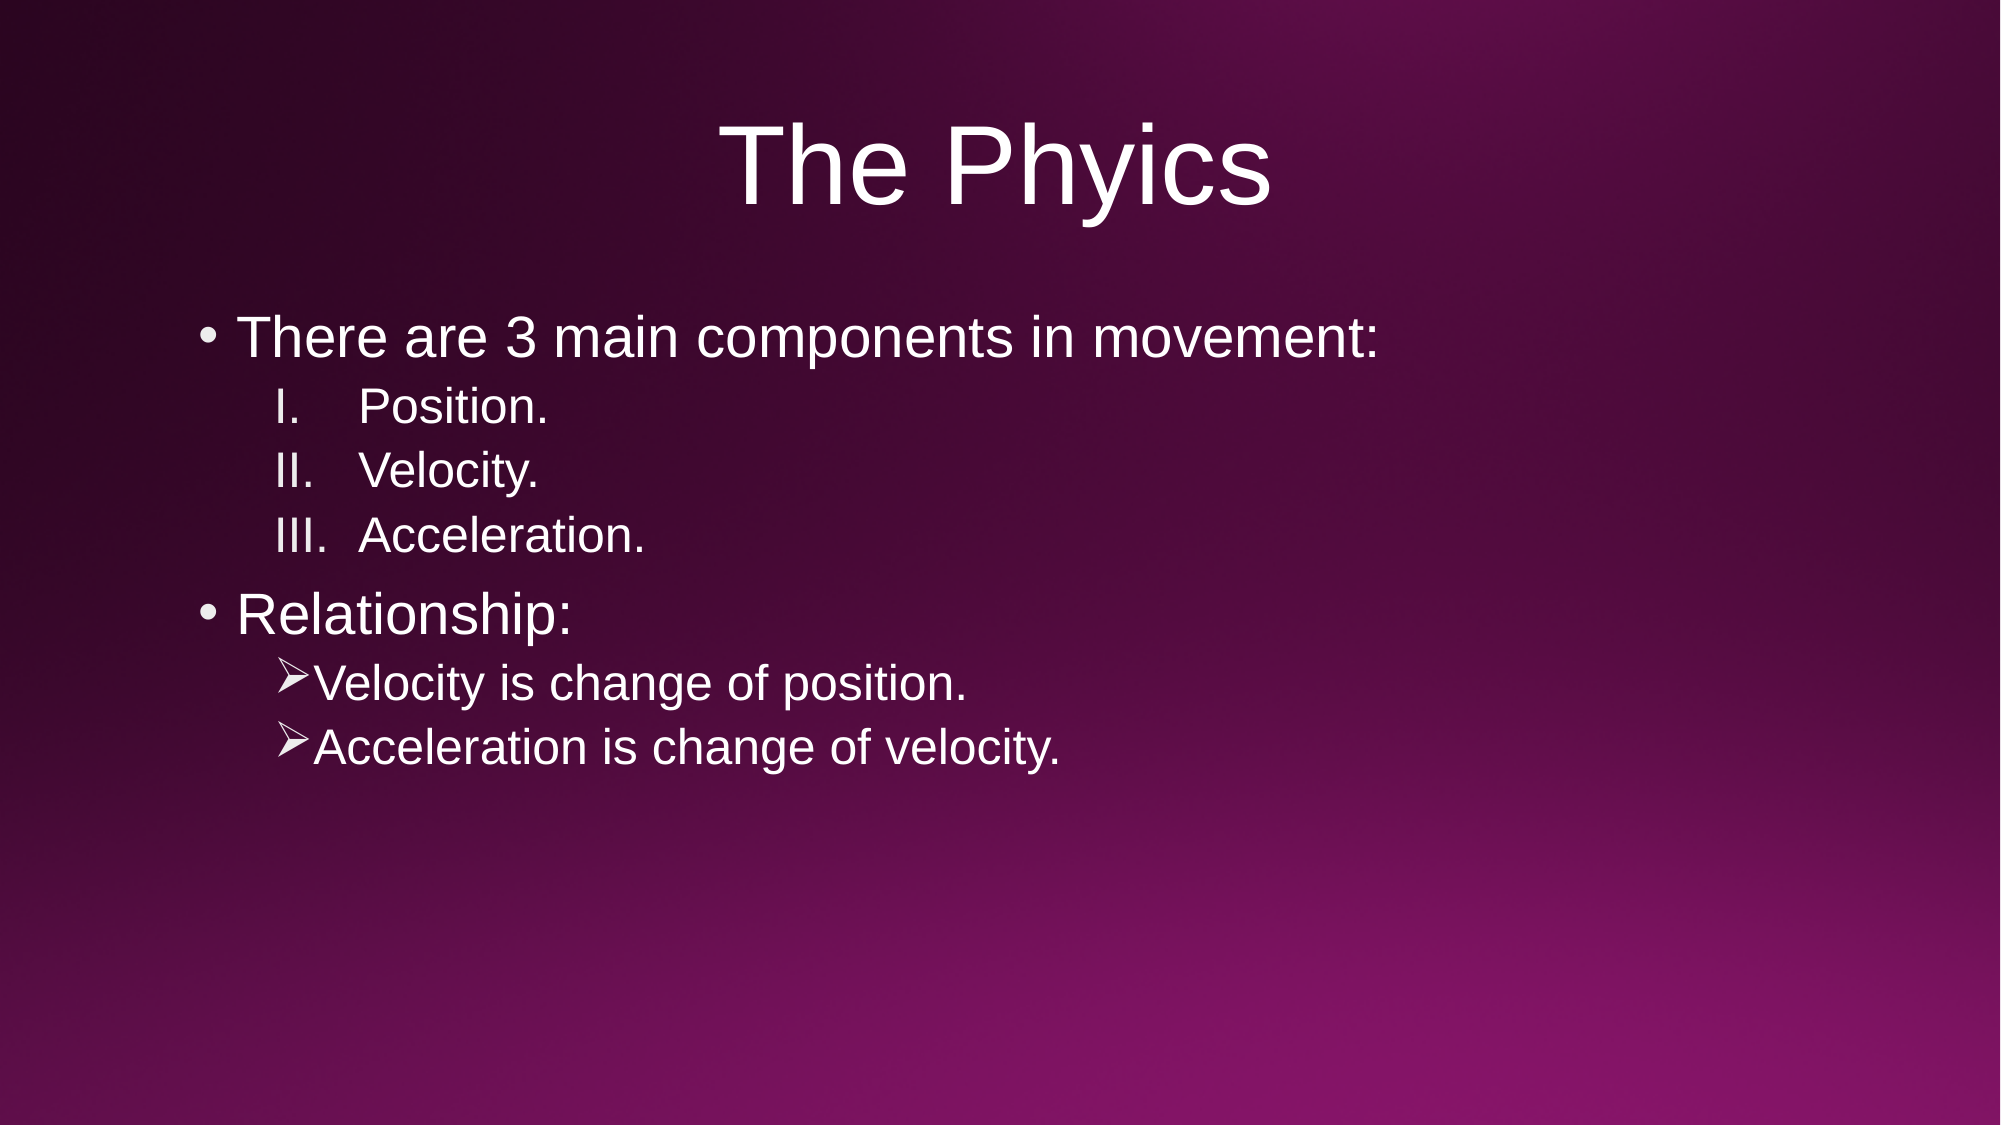

# The Phyics
There are 3 main components in movement:
Position.
Velocity.
Acceleration.
Relationship:
Velocity is change of position.
Acceleration is change of velocity.